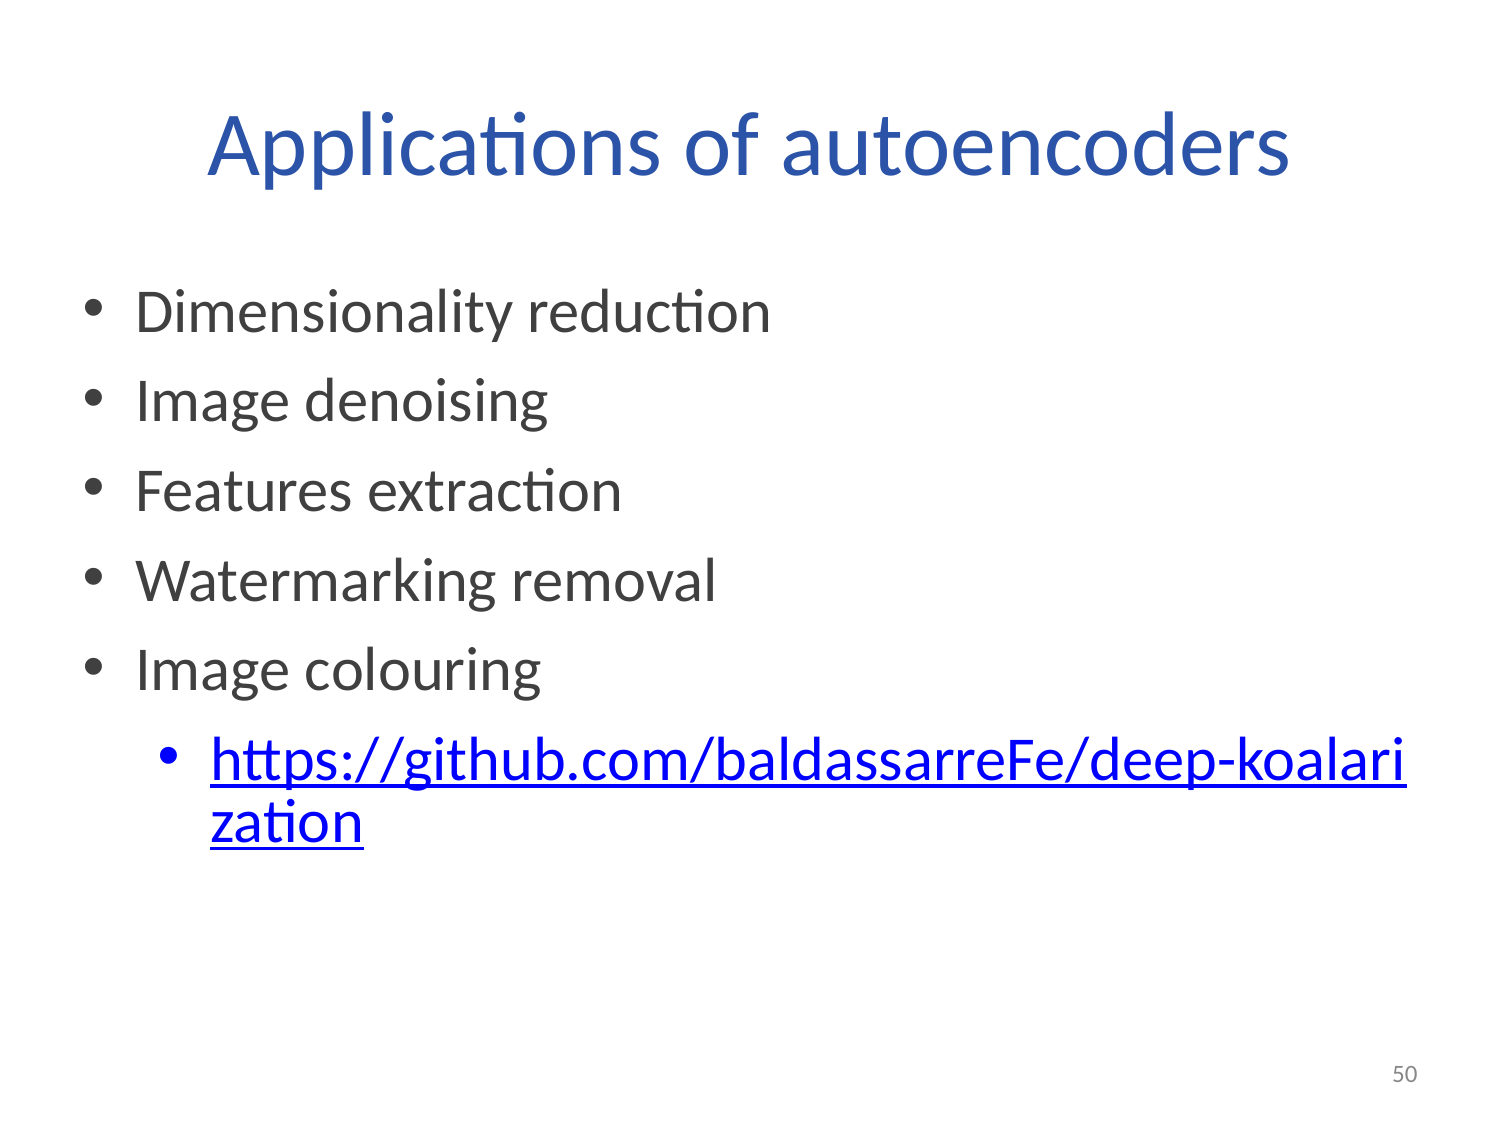

# Applications of autoencoders
Dimensionality reduction
Image denoising
Features extraction
Watermarking removal
Image colouring
https://github.com/baldassarreFe/deep-koalarization
50